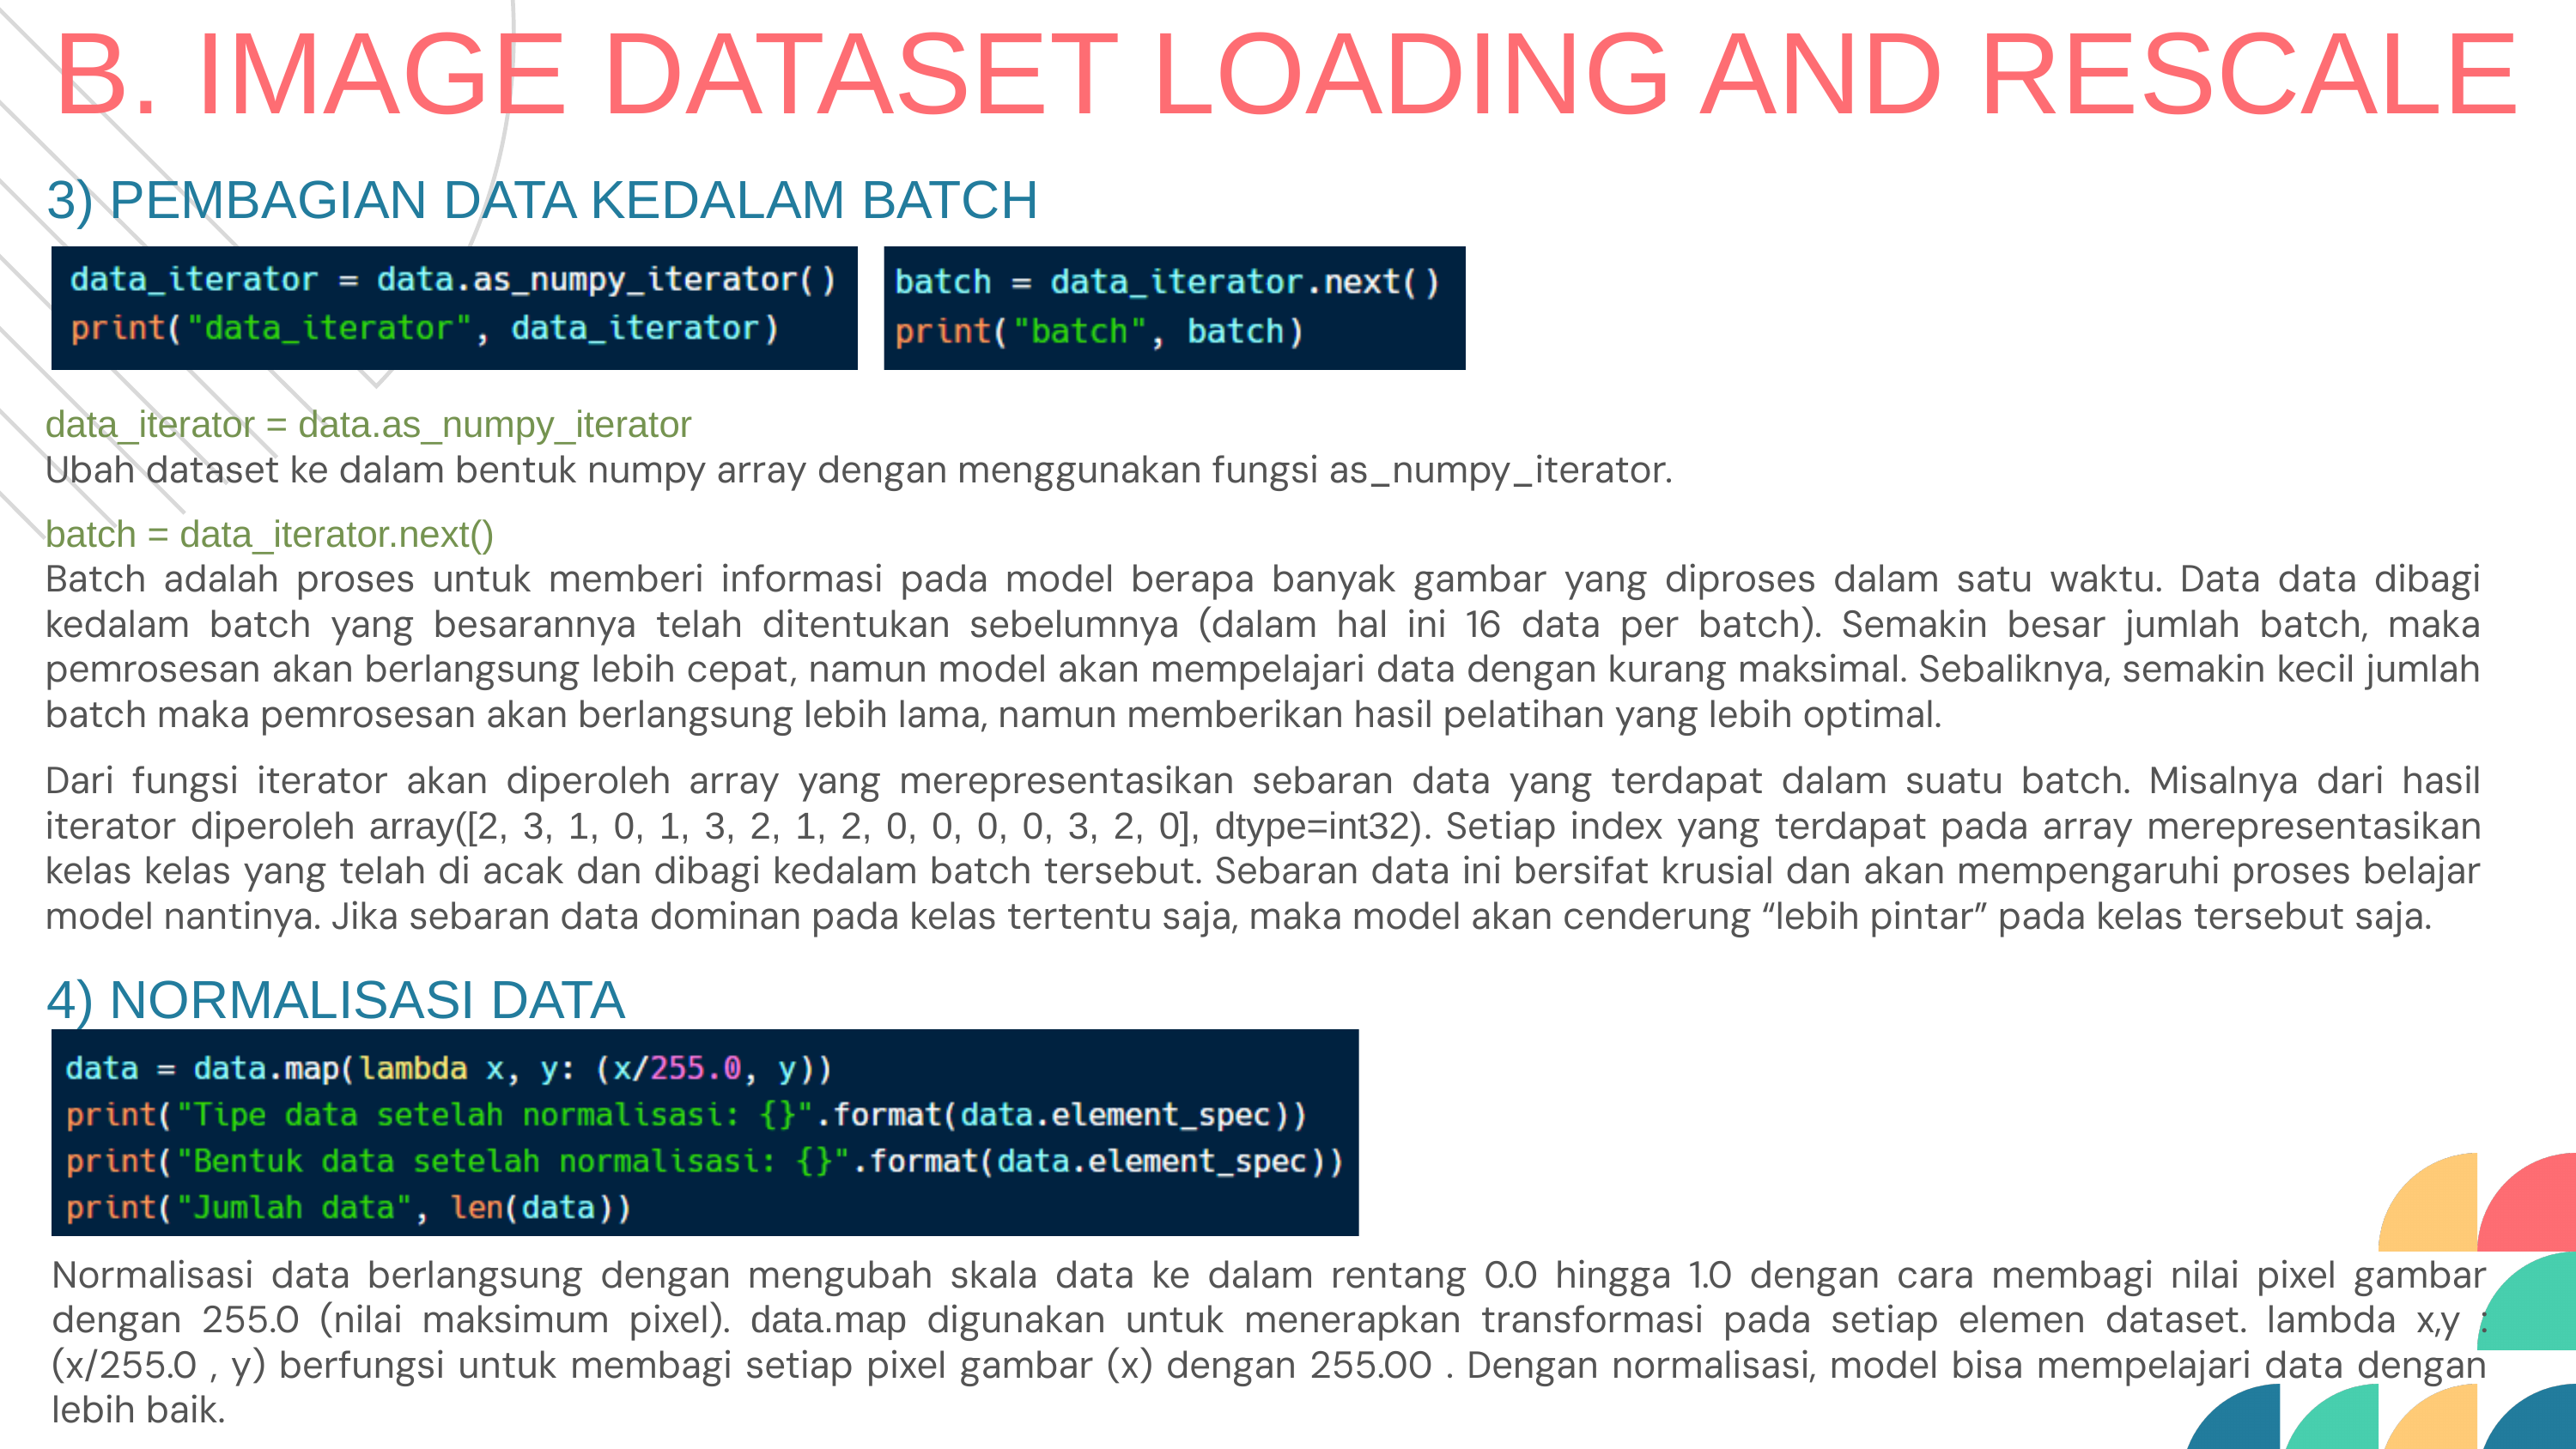

B. IMAGE DATASET LOADING AND RESCALE
3) PEMBAGIAN DATA KEDALAM BATCH

data_iterator = data.as_numpy_iterator
Ubah dataset ke dalam bentuk numpy array dengan menggunakan fungsi as_numpy_iterator.

batch = data_iterator.next()
Batch adalah proses untuk memberi informasi pada model berapa banyak gambar yang diproses dalam satu waktu. Data data dibagi kedalam batch yang besarannya telah ditentukan sebelumnya (dalam hal ini 16 data per batch). Semakin besar jumlah batch, maka pemrosesan akan berlangsung lebih cepat, namun model akan mempelajari data dengan kurang maksimal. Sebaliknya, semakin kecil jumlah batch maka pemrosesan akan berlangsung lebih lama, namun memberikan hasil pelatihan yang lebih optimal.

Dari fungsi iterator akan diperoleh array yang merepresentasikan sebaran data yang terdapat dalam suatu batch. Misalnya dari hasil iterator diperoleh array([2, 3, 1, 0, 1, 3, 2, 1, 2, 0, 0, 0, 0, 3, 2, 0], dtype=int32). Setiap index yang terdapat pada array merepresentasikan kelas kelas yang telah di acak dan dibagi kedalam batch tersebut. Sebaran data ini bersifat krusial dan akan mempengaruhi proses belajar model nantinya. Jika sebaran data dominan pada kelas tertentu saja, maka model akan cenderung “lebih pintar” pada kelas tersebut saja.
4) NORMALISASI DATA

Normalisasi data berlangsung dengan mengubah skala data ke dalam rentang 0.0 hingga 1.0 dengan cara membagi nilai pixel gambar dengan 255.0 (nilai maksimum pixel). data.map digunakan untuk menerapkan transformasi pada setiap elemen dataset. lambda x,y : (x/255.0 , y) berfungsi untuk membagi setiap pixel gambar (x) dengan 255.00 . Dengan normalisasi, model bisa mempelajari data dengan lebih baik.